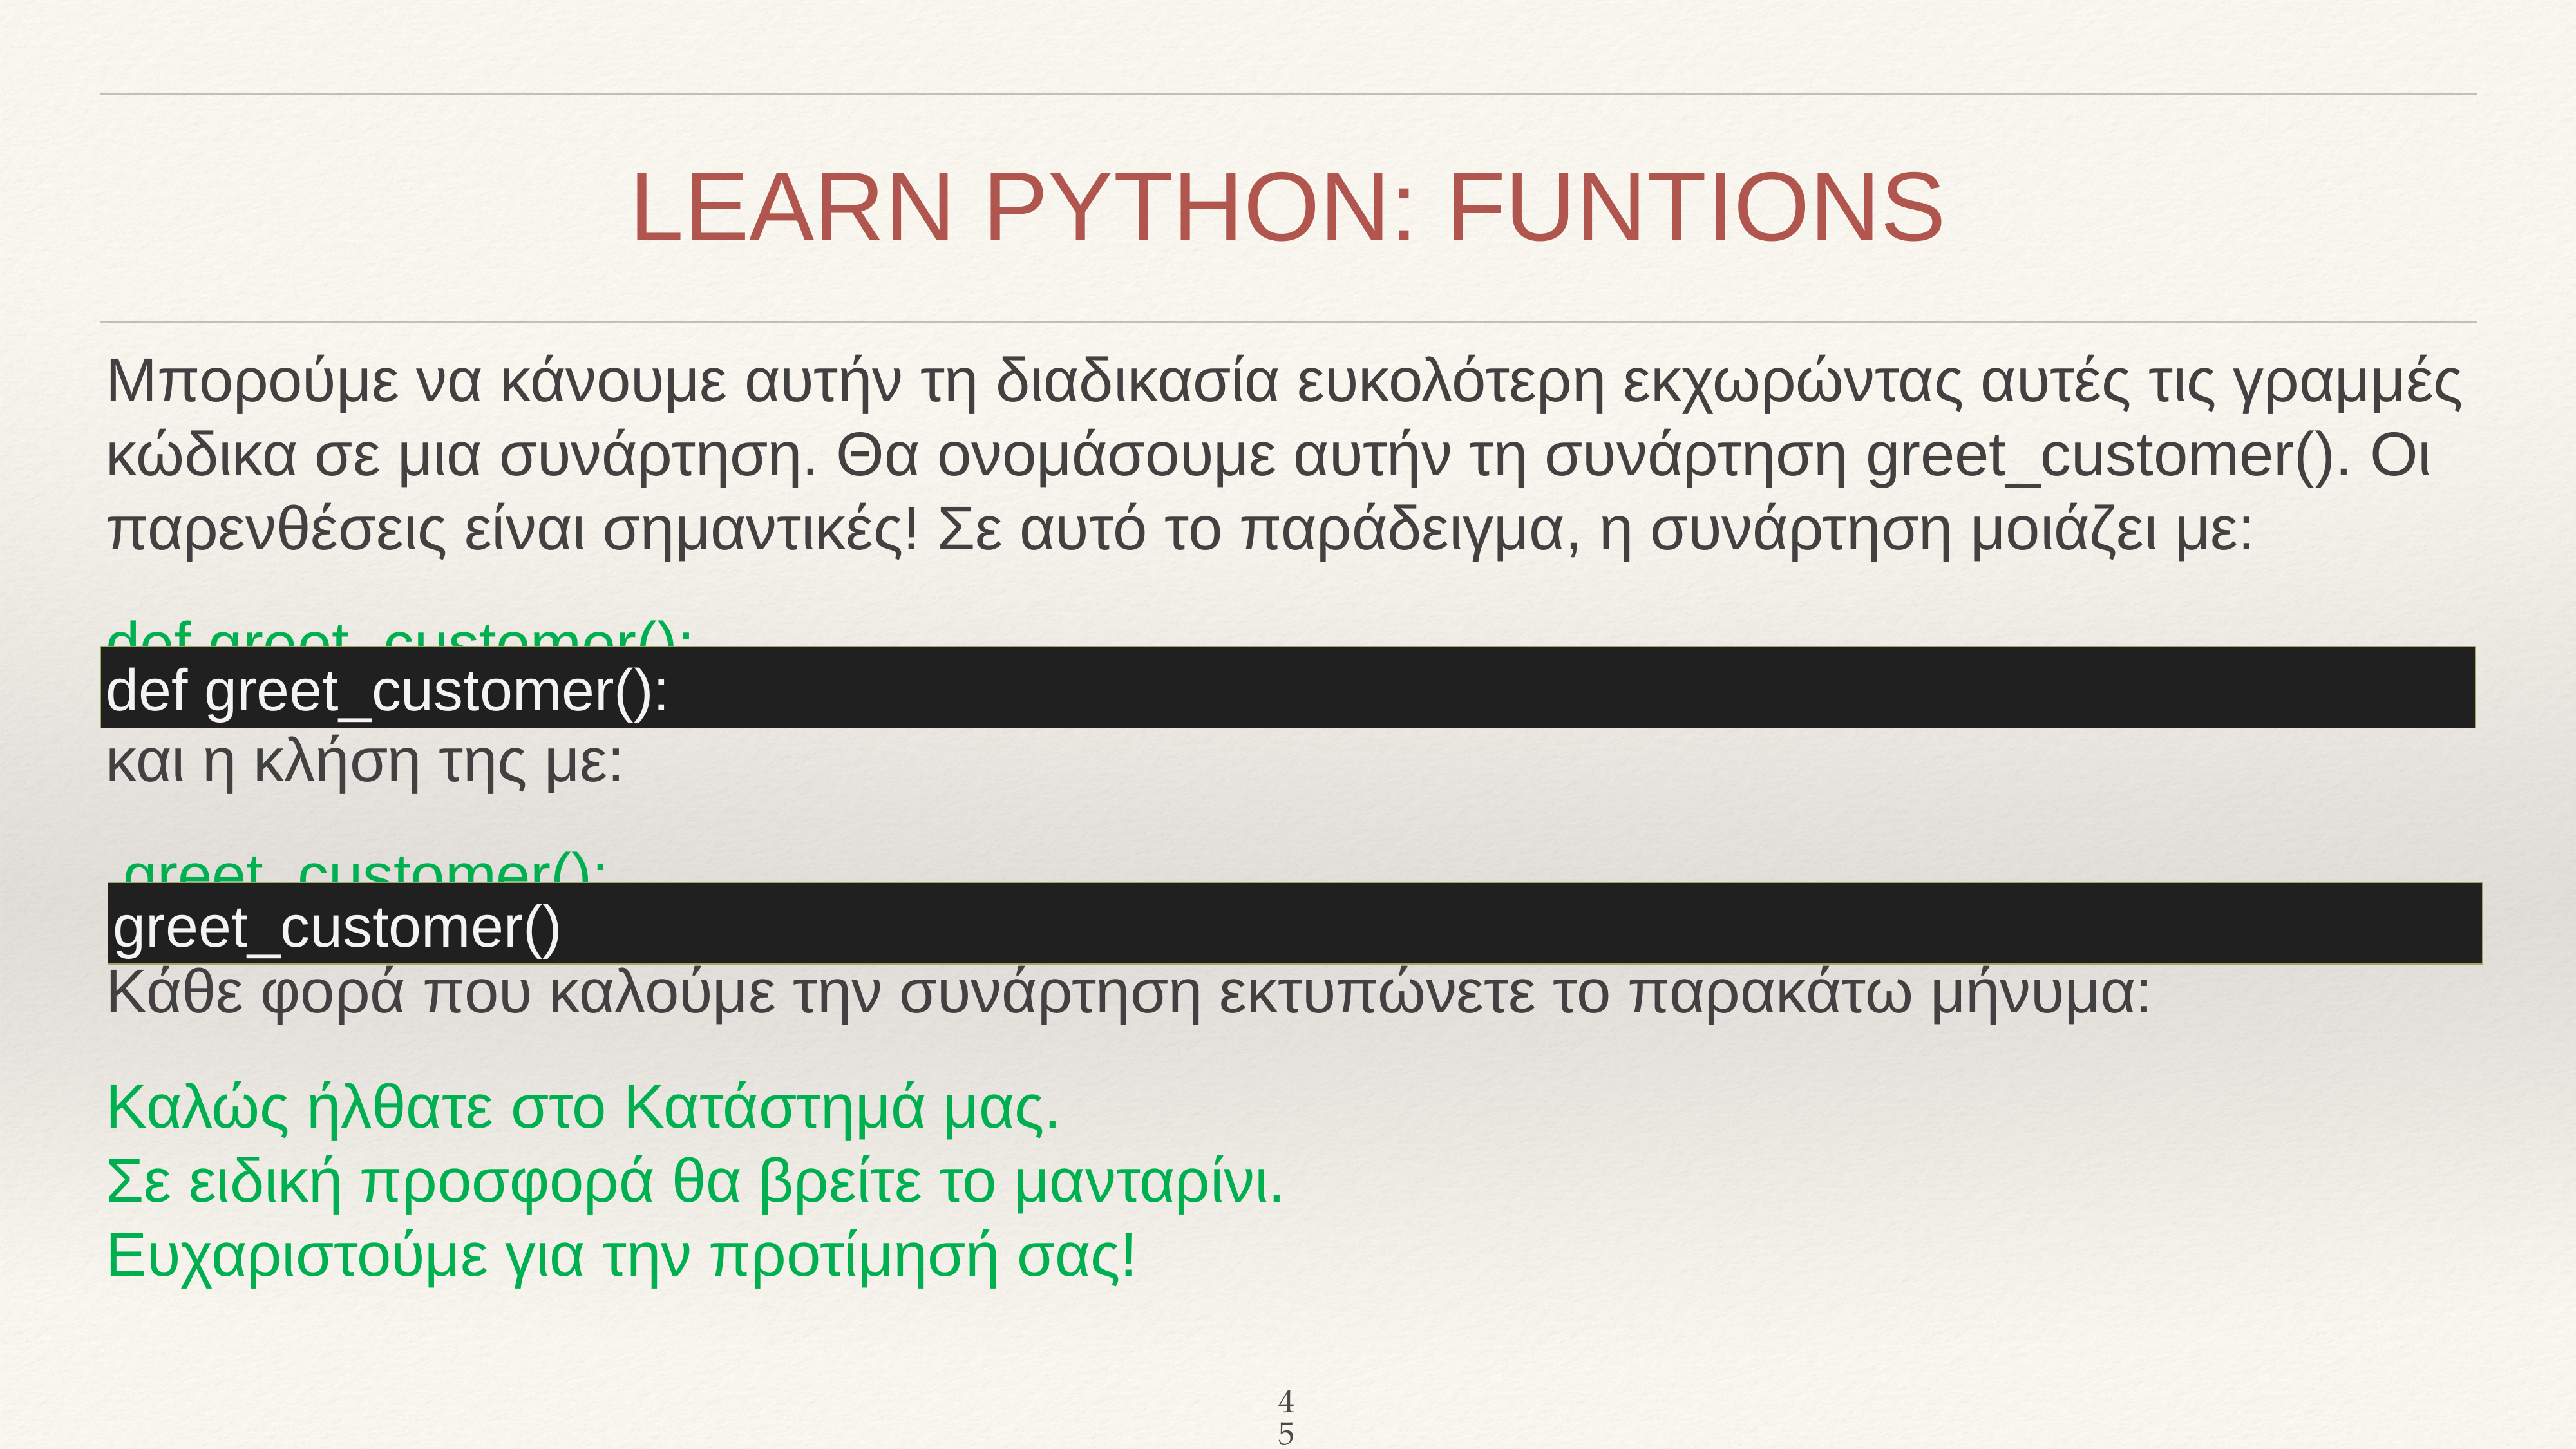

# LEARN PYTHON: FUNTIONS
Μπορούμε να κάνουμε αυτήν τη διαδικασία ευκολότερη εκχωρώντας αυτές τις γραμμές κώδικα σε μια συνάρτηση. Θα ονομάσουμε αυτήν τη συνάρτηση greet_customer(). Οι παρενθέσεις είναι σημαντικές! Σε αυτό το παράδειγμα, η συνάρτηση μοιάζει με:
def greet_customer():
και η κλήση της με:
 greet_customer():
Κάθε φορά που καλούμε την συνάρτηση εκτυπώνετε το παρακάτω μήνυμα:
Καλώς ήλθατε στο Κατάστημά μας.
Σε ειδική προσφορά θα βρείτε το μανταρίνι.
Ευχαριστούμε για την προτίμησή σας!
def greet_customer():
greet_customer()
45